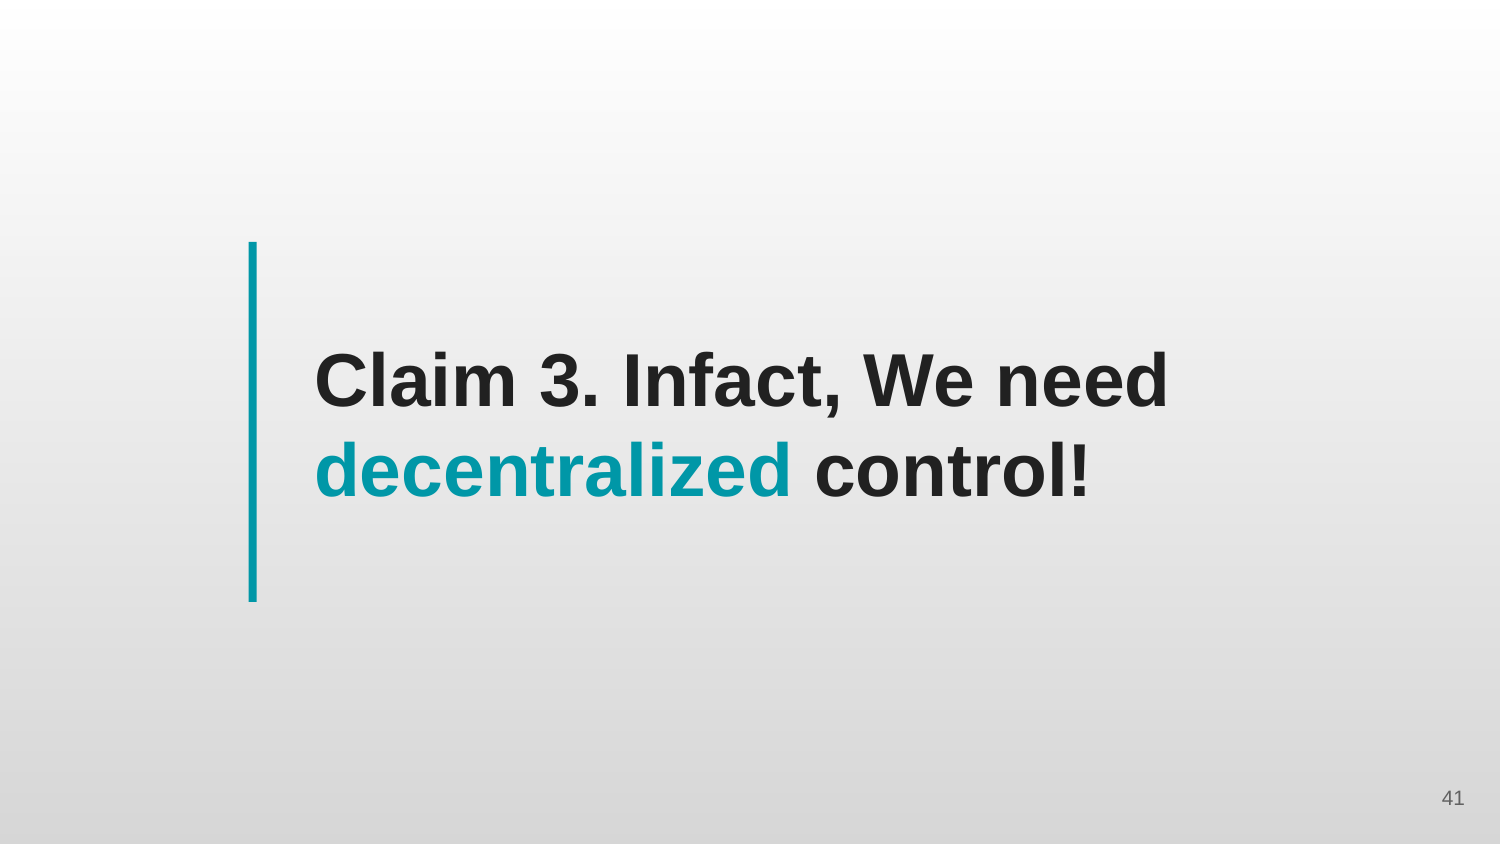

# Claim 3. Infact, We need decentralized control!
41